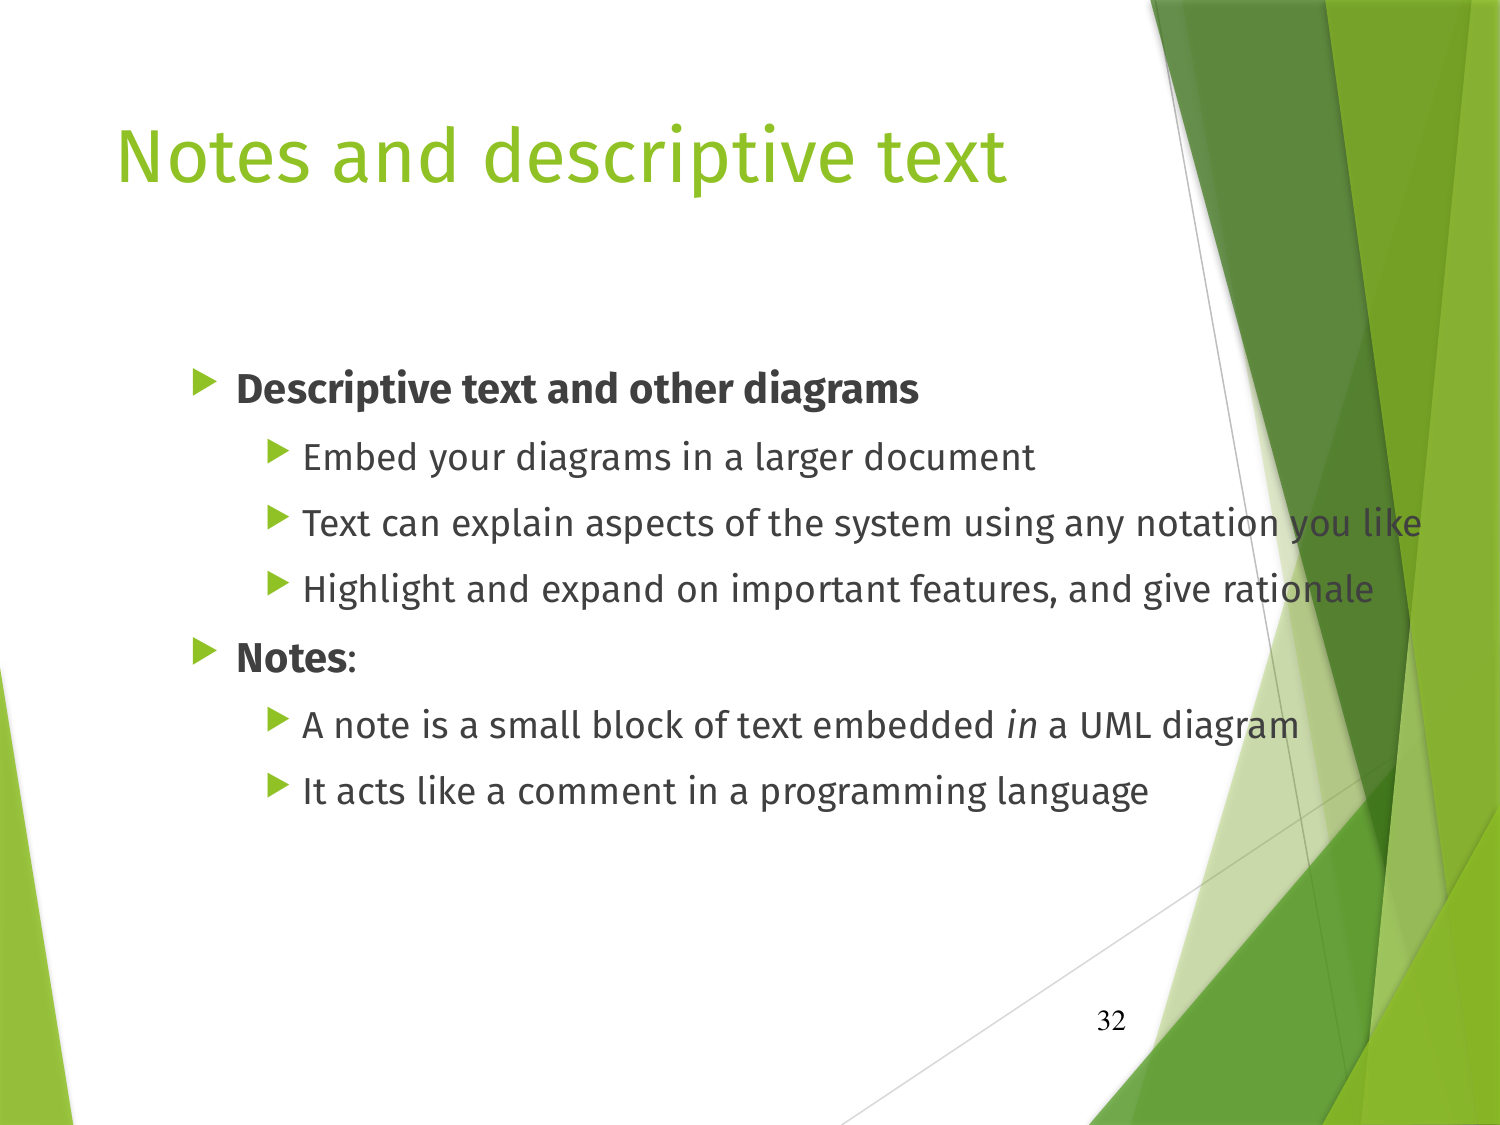

# Notes and descriptive text
Descriptive text and other diagrams
Embed your diagrams in a larger document
Text can explain aspects of the system using any notation you like
Highlight and expand on important features, and give rationale
Notes:
A note is a small block of text embedded in a UML diagram
It acts like a comment in a programming language
32